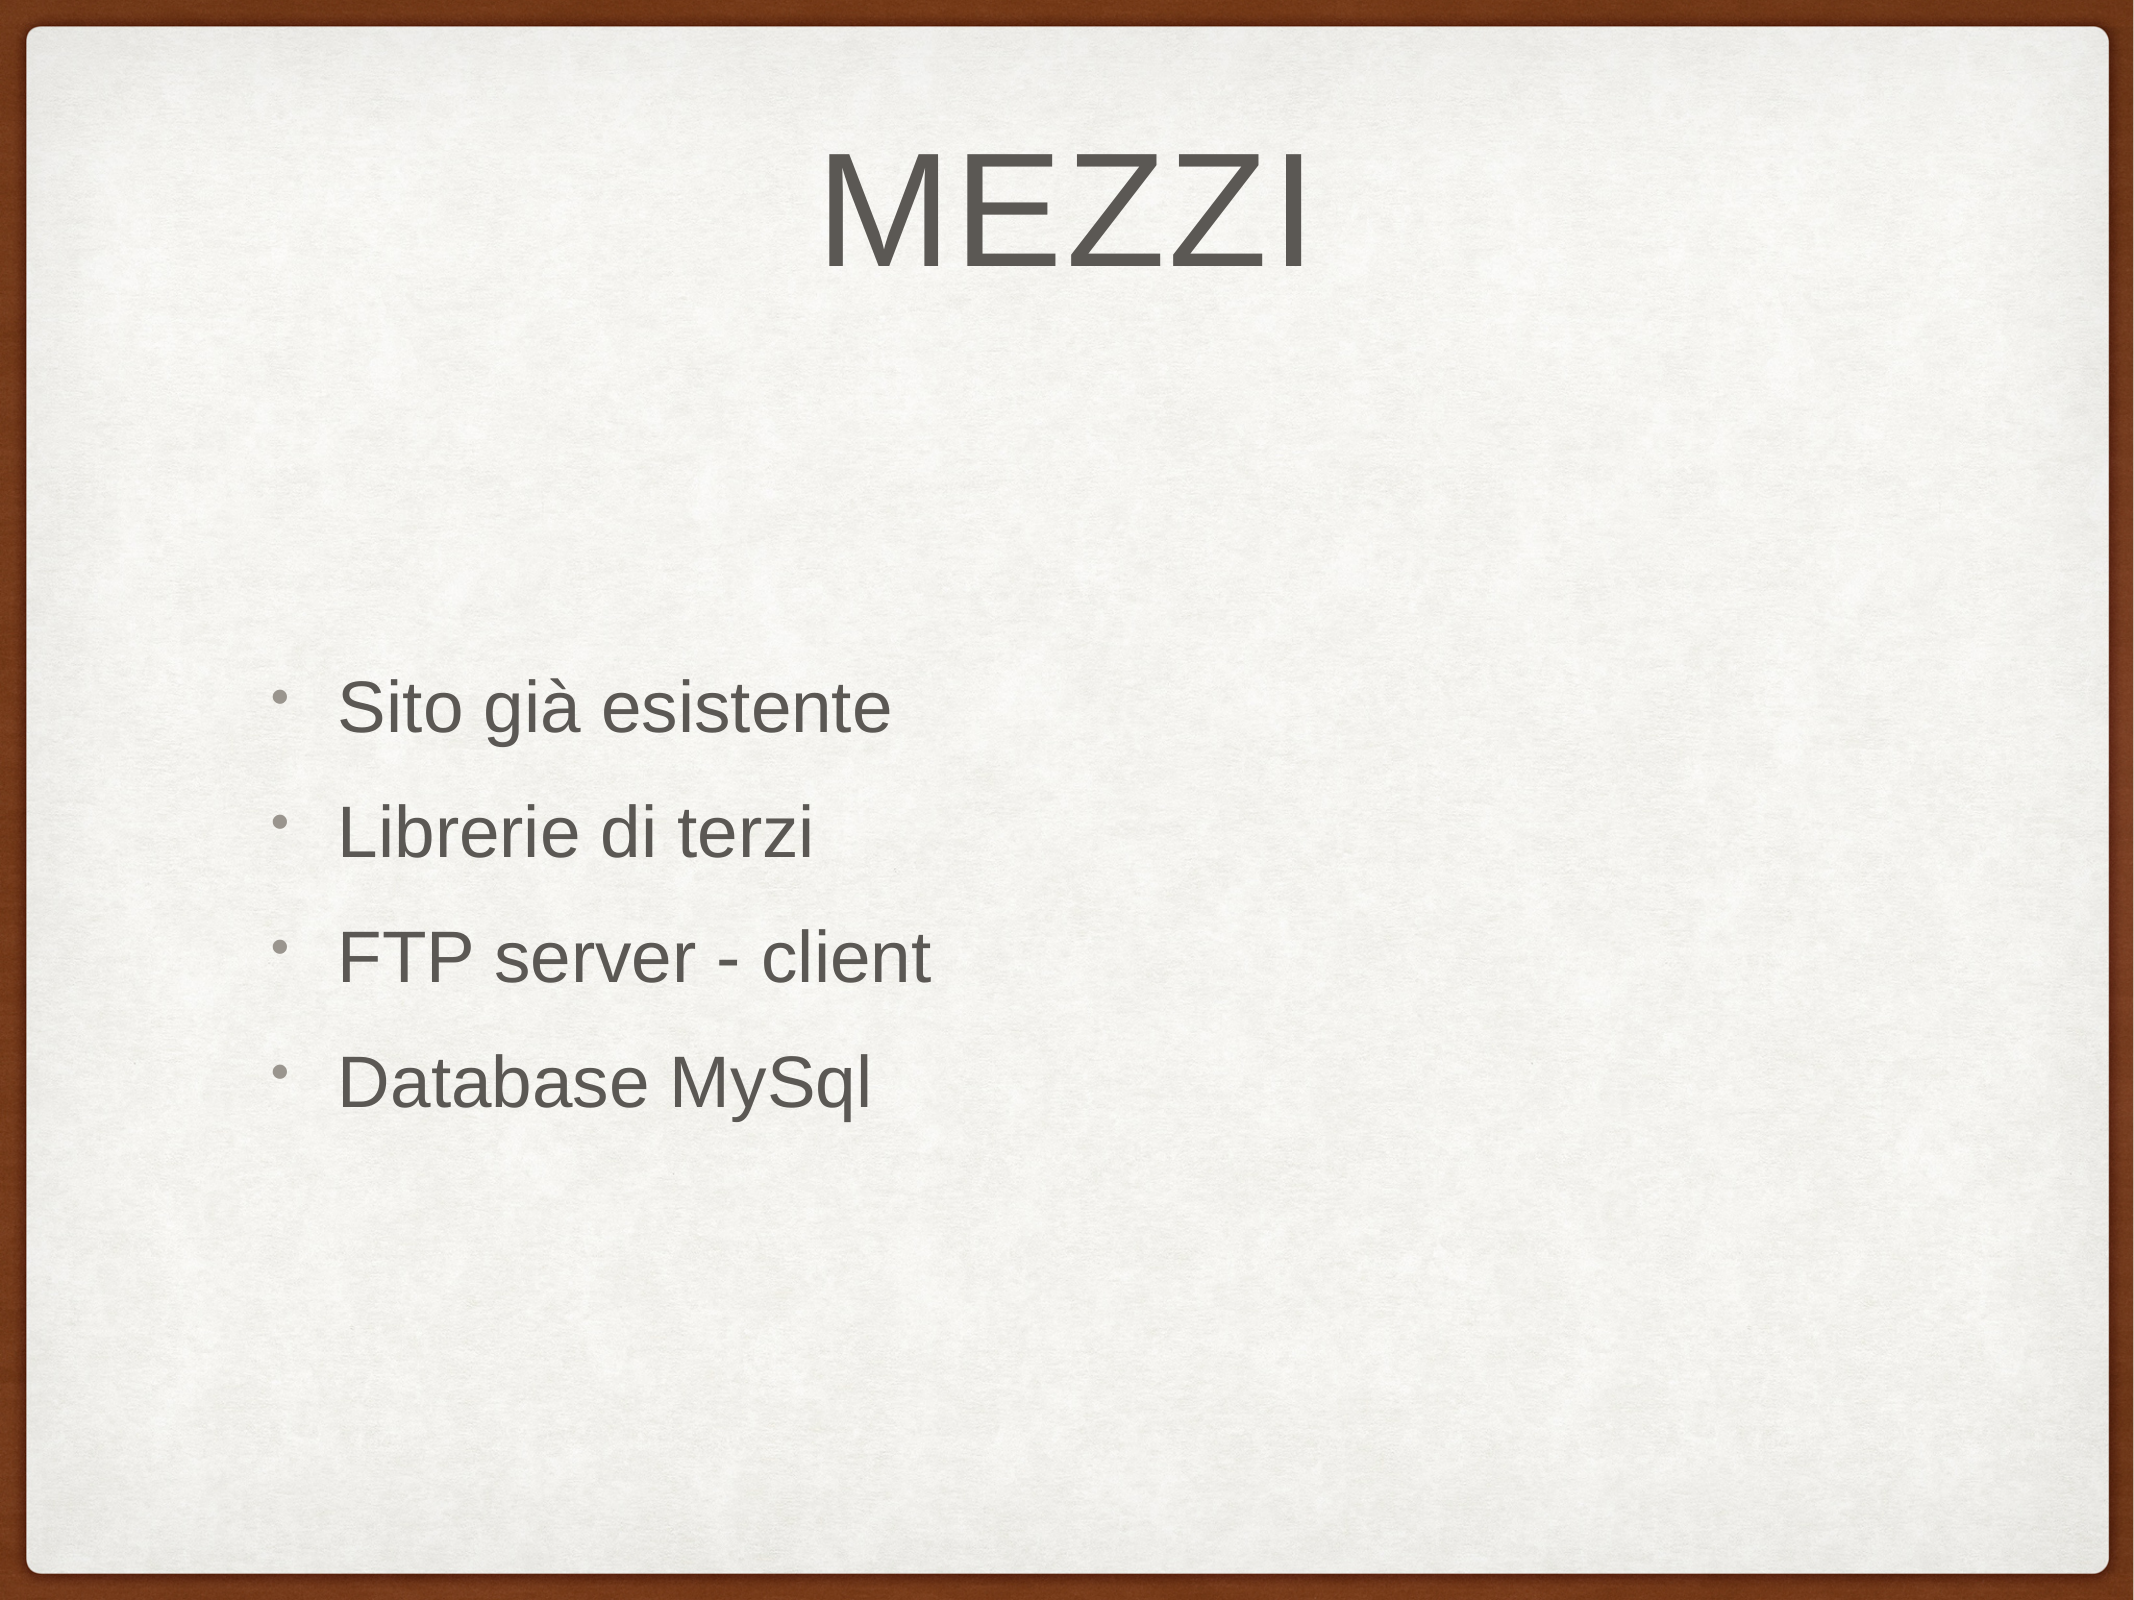

# Mezzi

Sito già esistente
Librerie di terzi
FTP server - client
Database MySql